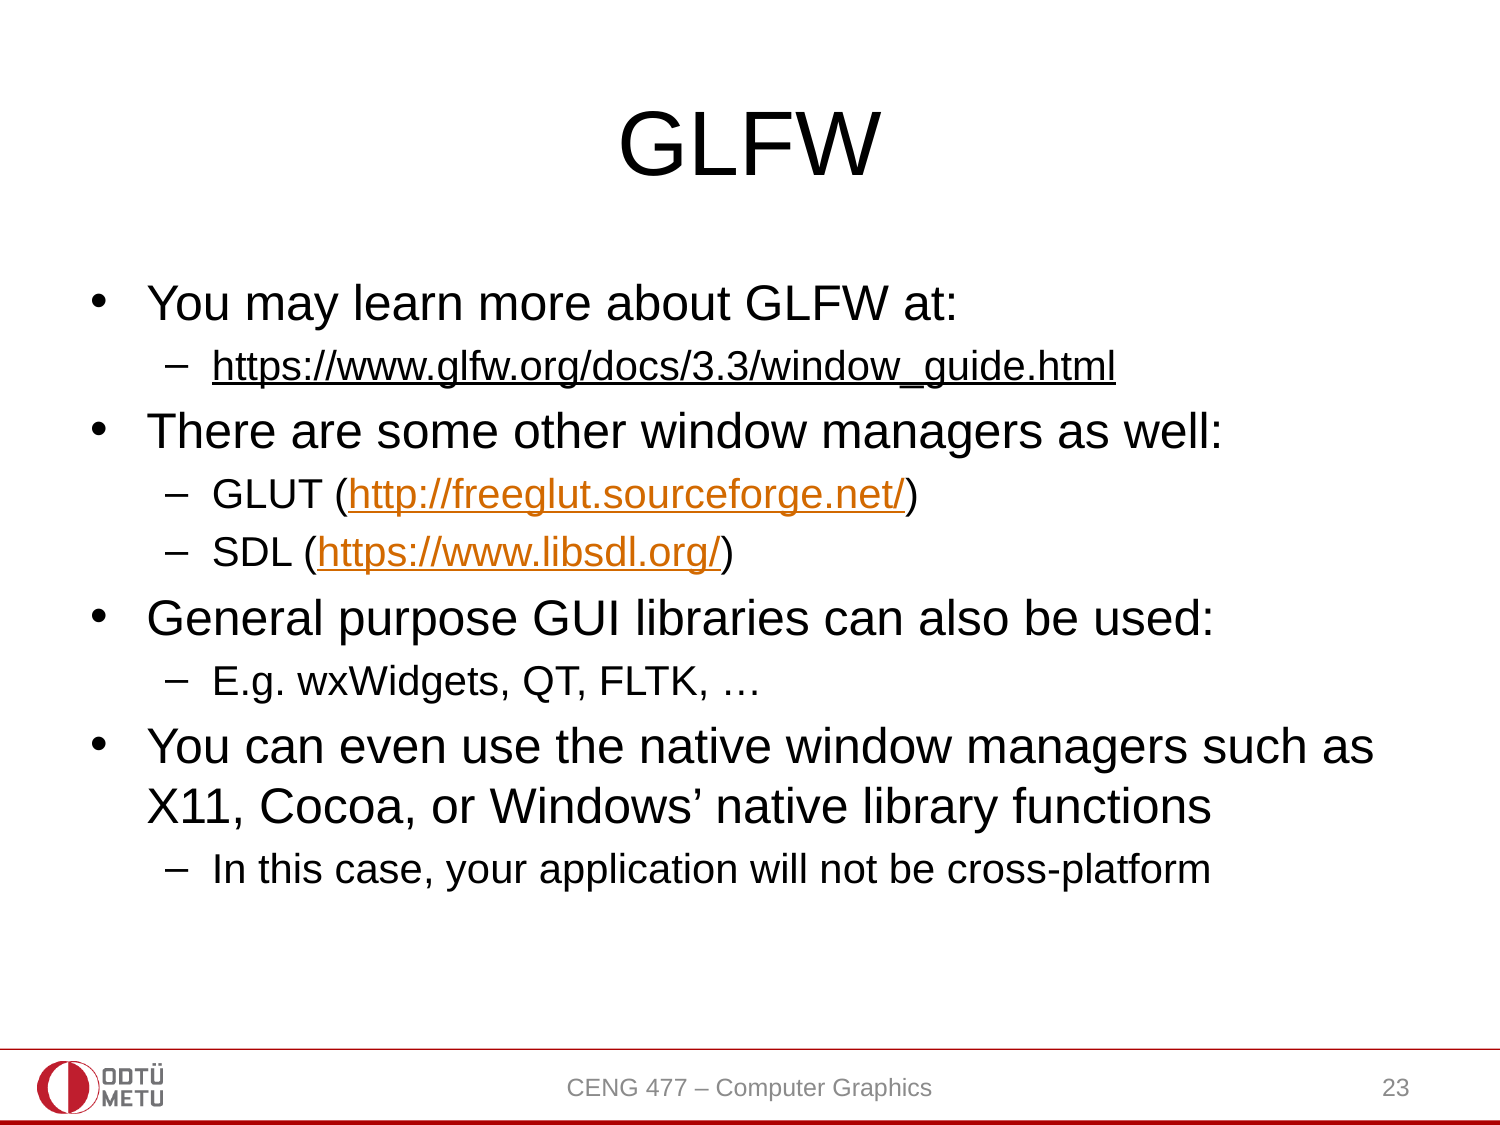

# GLFW
You may learn more about GLFW at:
https://www.glfw.org/docs/3.3/window_guide.html
There are some other window managers as well:
GLUT (http://freeglut.sourceforge.net/)
SDL (https://www.libsdl.org/)
General purpose GUI libraries can also be used:
E.g. wxWidgets, QT, FLTK, …
You can even use the native window managers such as X11, Cocoa, or Windows’ native library functions
In this case, your application will not be cross-platform
CENG 477 – Computer Graphics
23